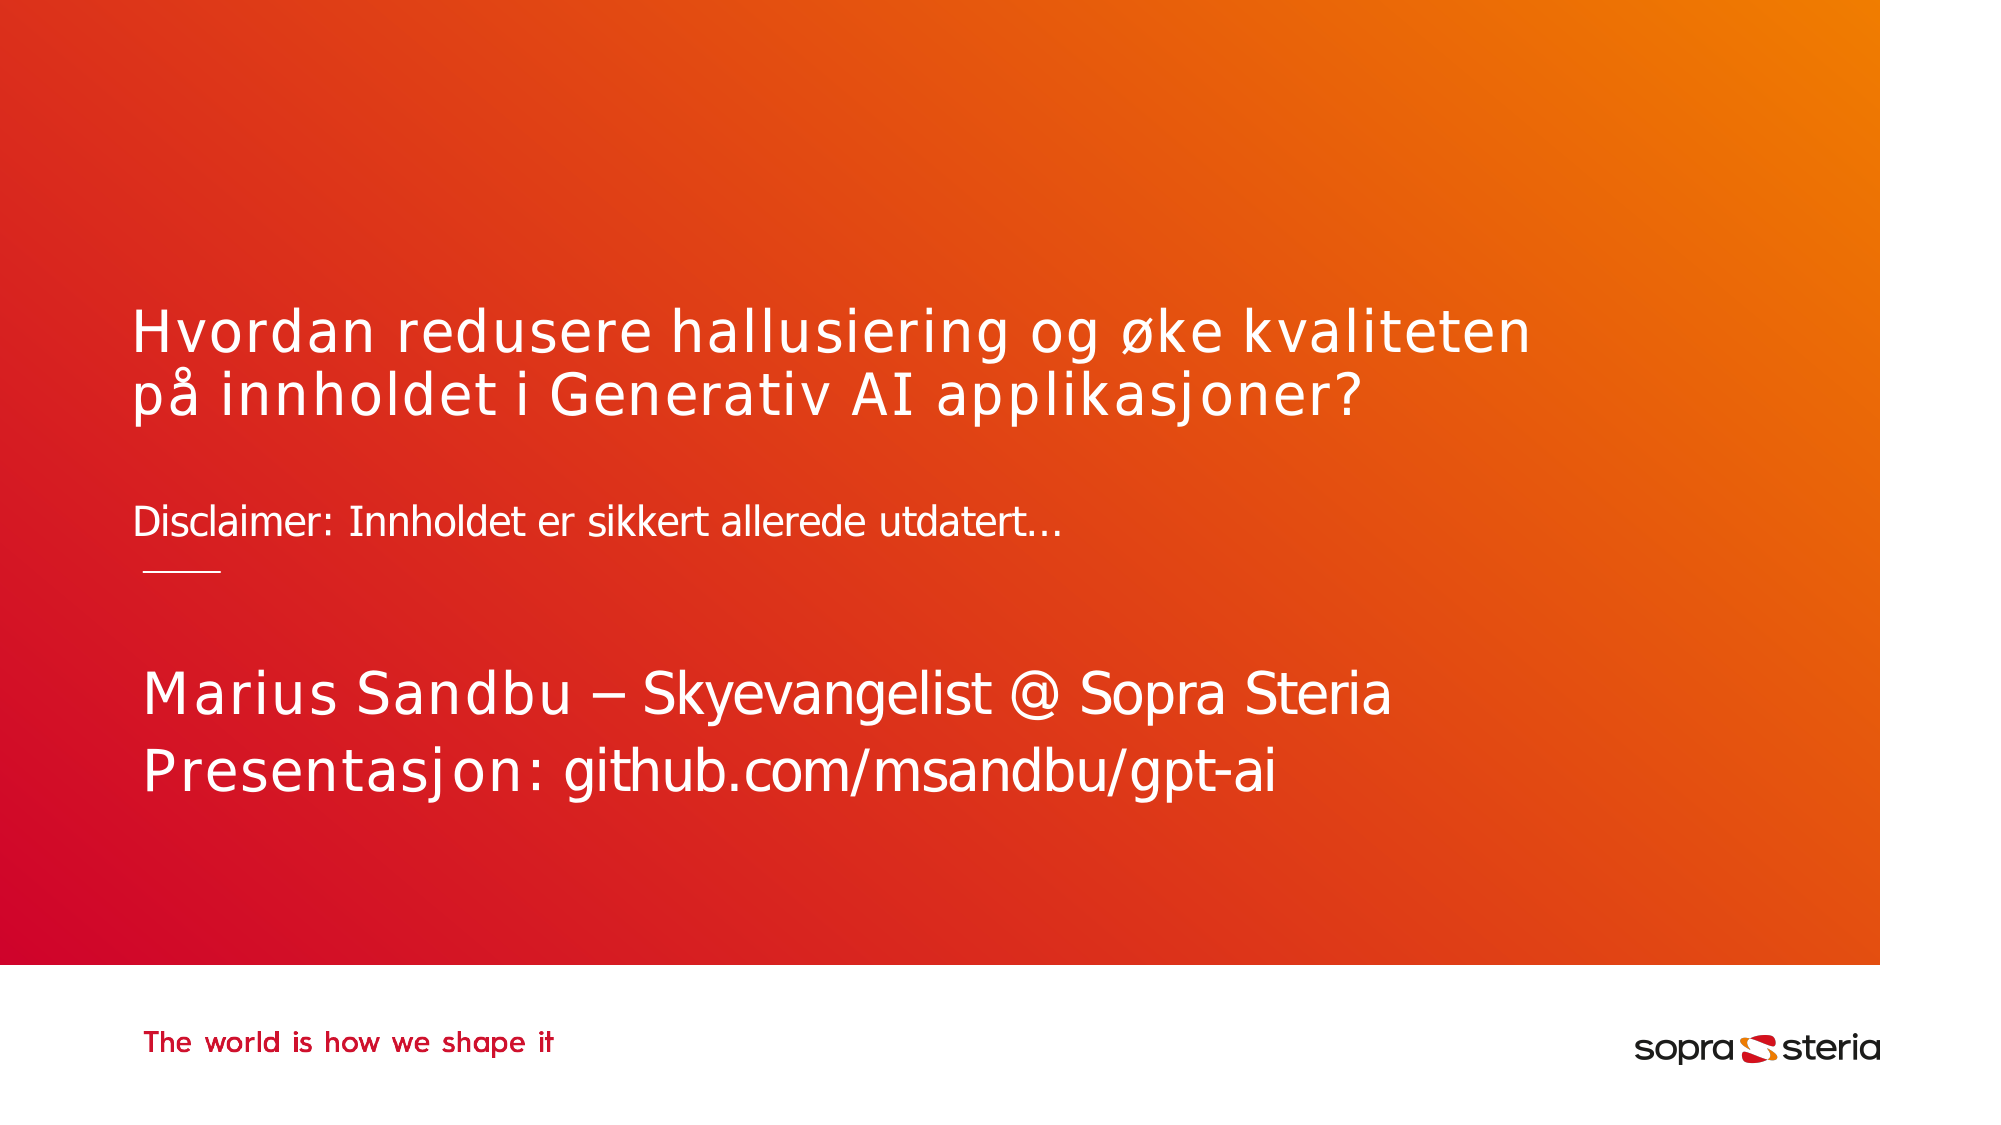

# Hvordan redusere hallusiering og øke kvaliteten på innholdet i Generativ AI applikasjoner? Disclaimer: Innholdet er sikkert allerede utdatert...
Marius Sandbu – Skyevangelist @ Sopra Steria
Presentasjon: github.com/msandbu/gpt-ai